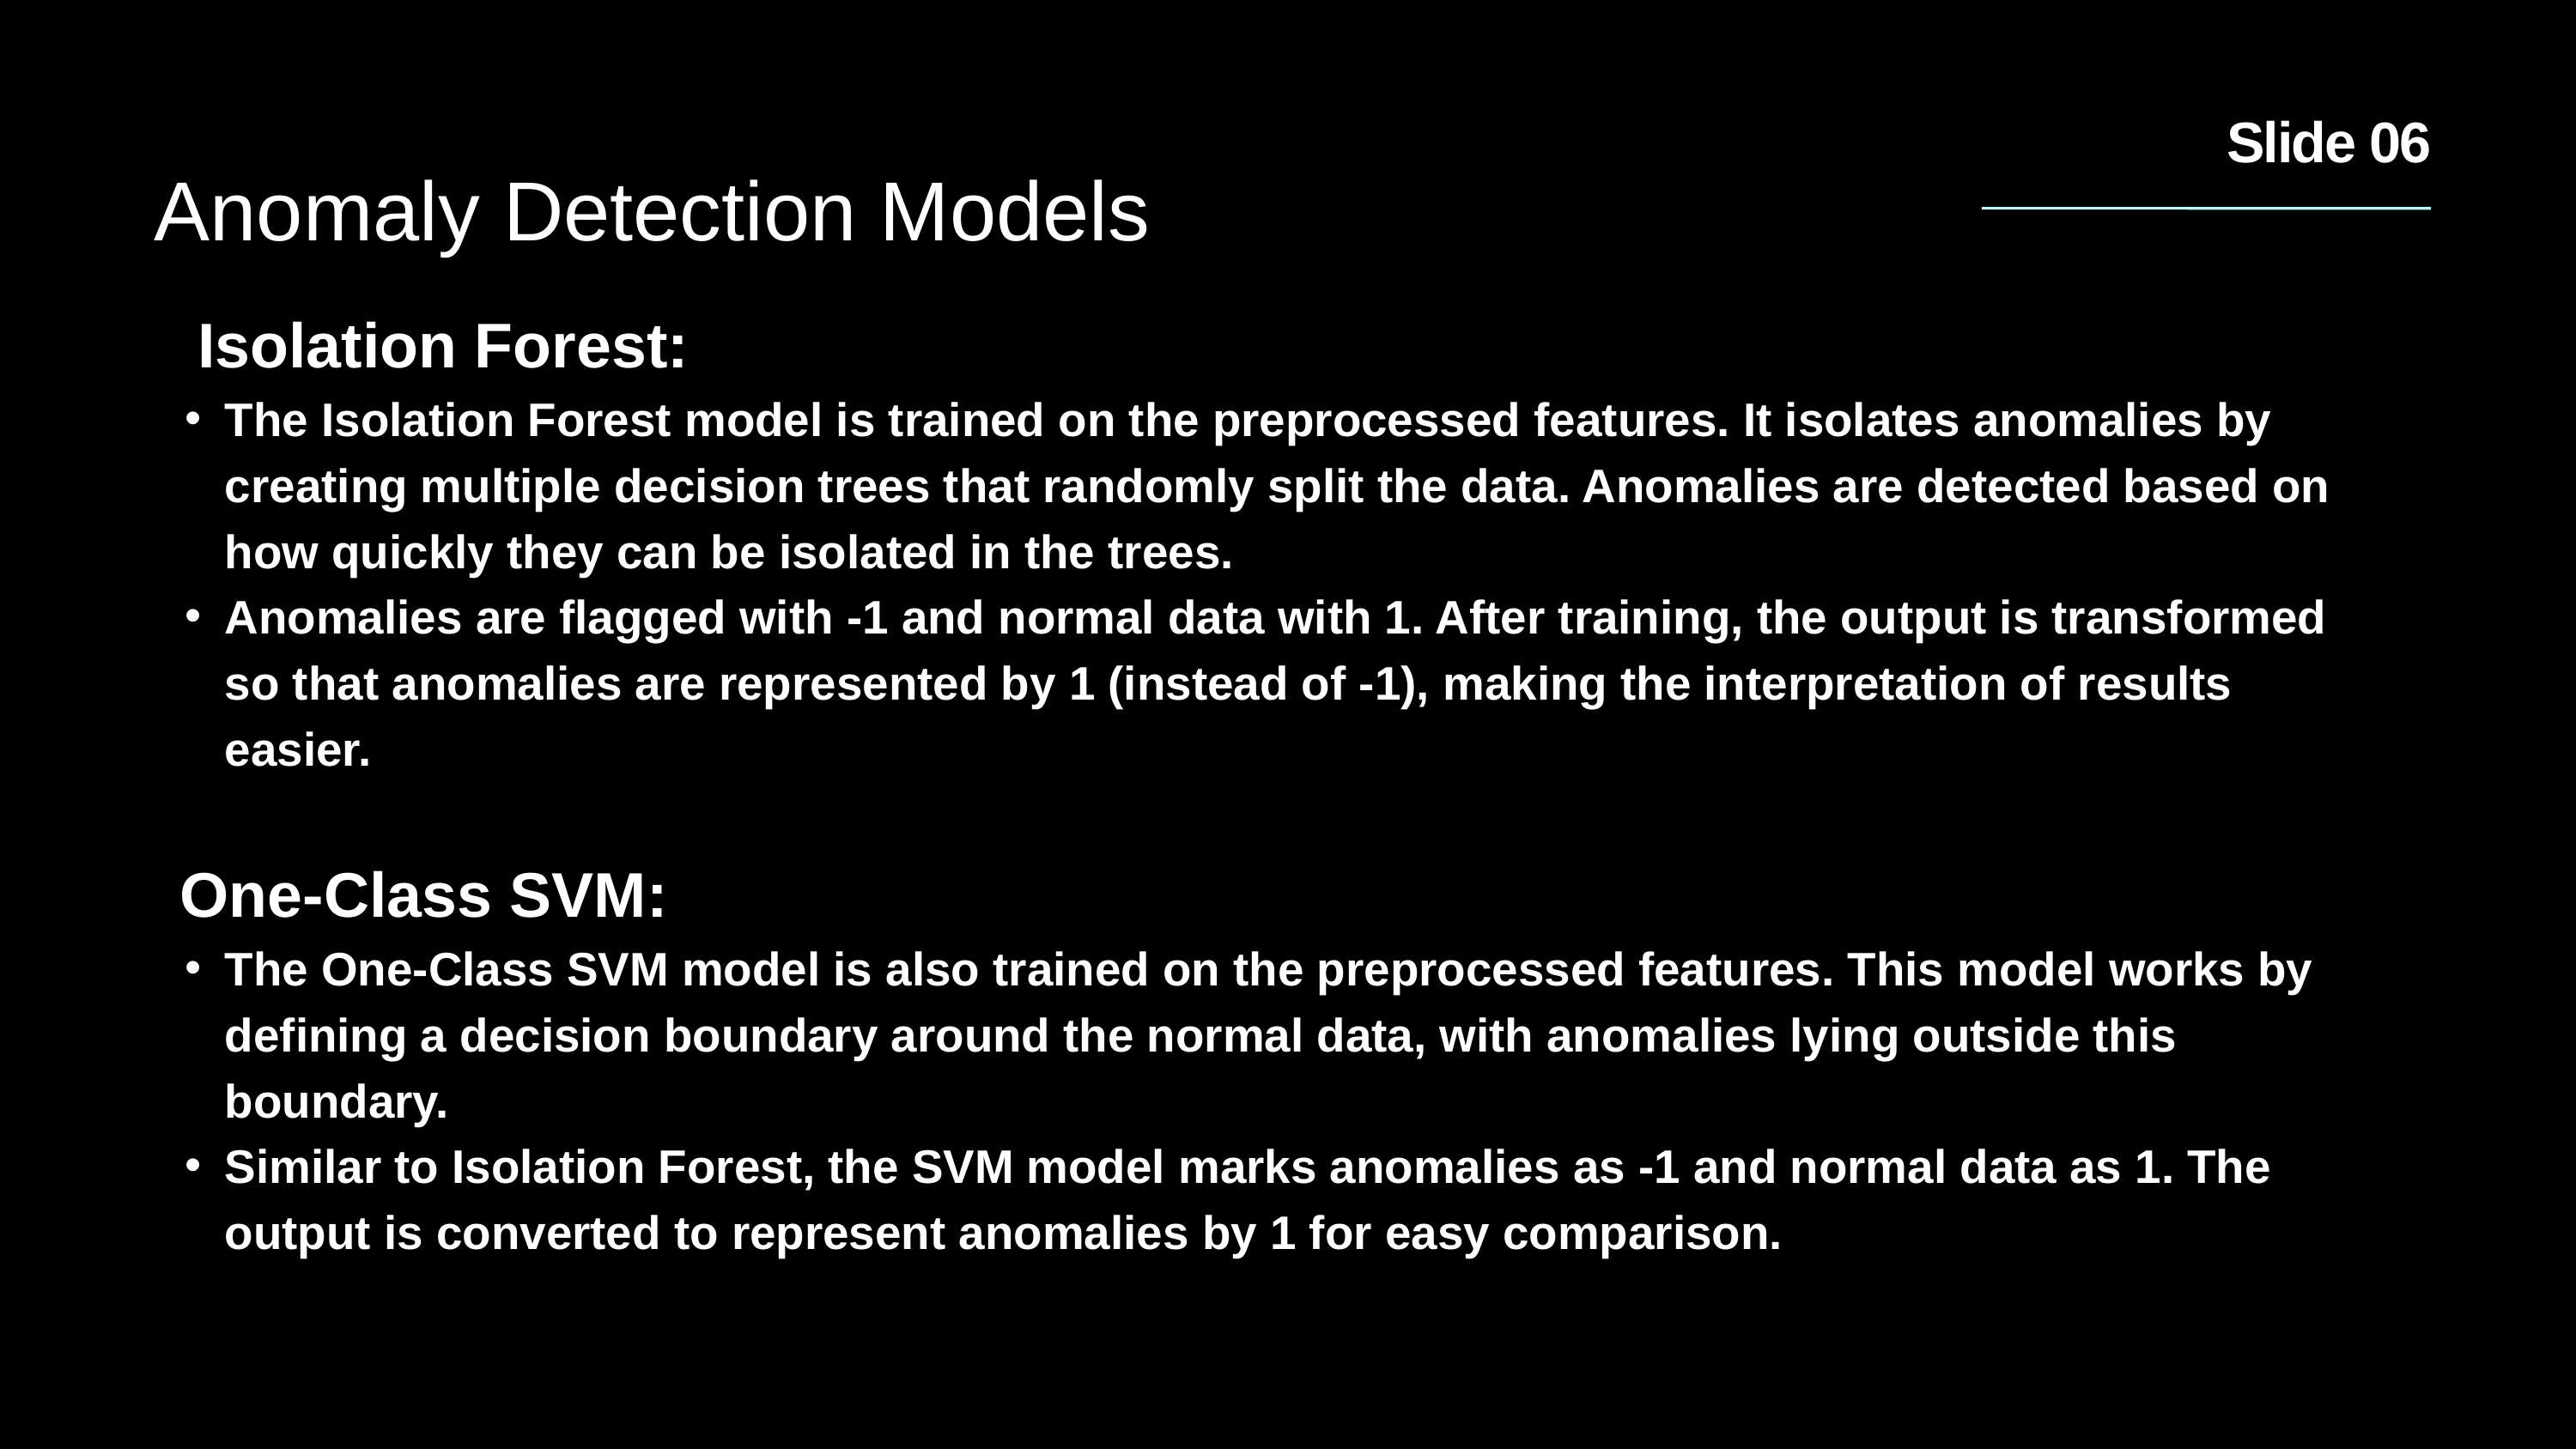

Slide 06
Anomaly Detection Models

   Isolation Forest:
The Isolation Forest model is trained on the preprocessed features. It isolates anomalies by creating multiple decision trees that randomly split the data. Anomalies are detected based on how quickly they can be isolated in the trees.
Anomalies are flagged with -1 and normal data with 1. After training, the output is transformed so that anomalies are represented by 1 (instead of -1), making the interpretation of results easier.

  One-Class SVM:
The One-Class SVM model is also trained on the preprocessed features. This model works by defining a decision boundary around the normal data, with anomalies lying outside this boundary.
Similar to Isolation Forest, the SVM model marks anomalies as -1 and normal data as 1. The output is converted to represent anomalies by 1 for easy comparison.